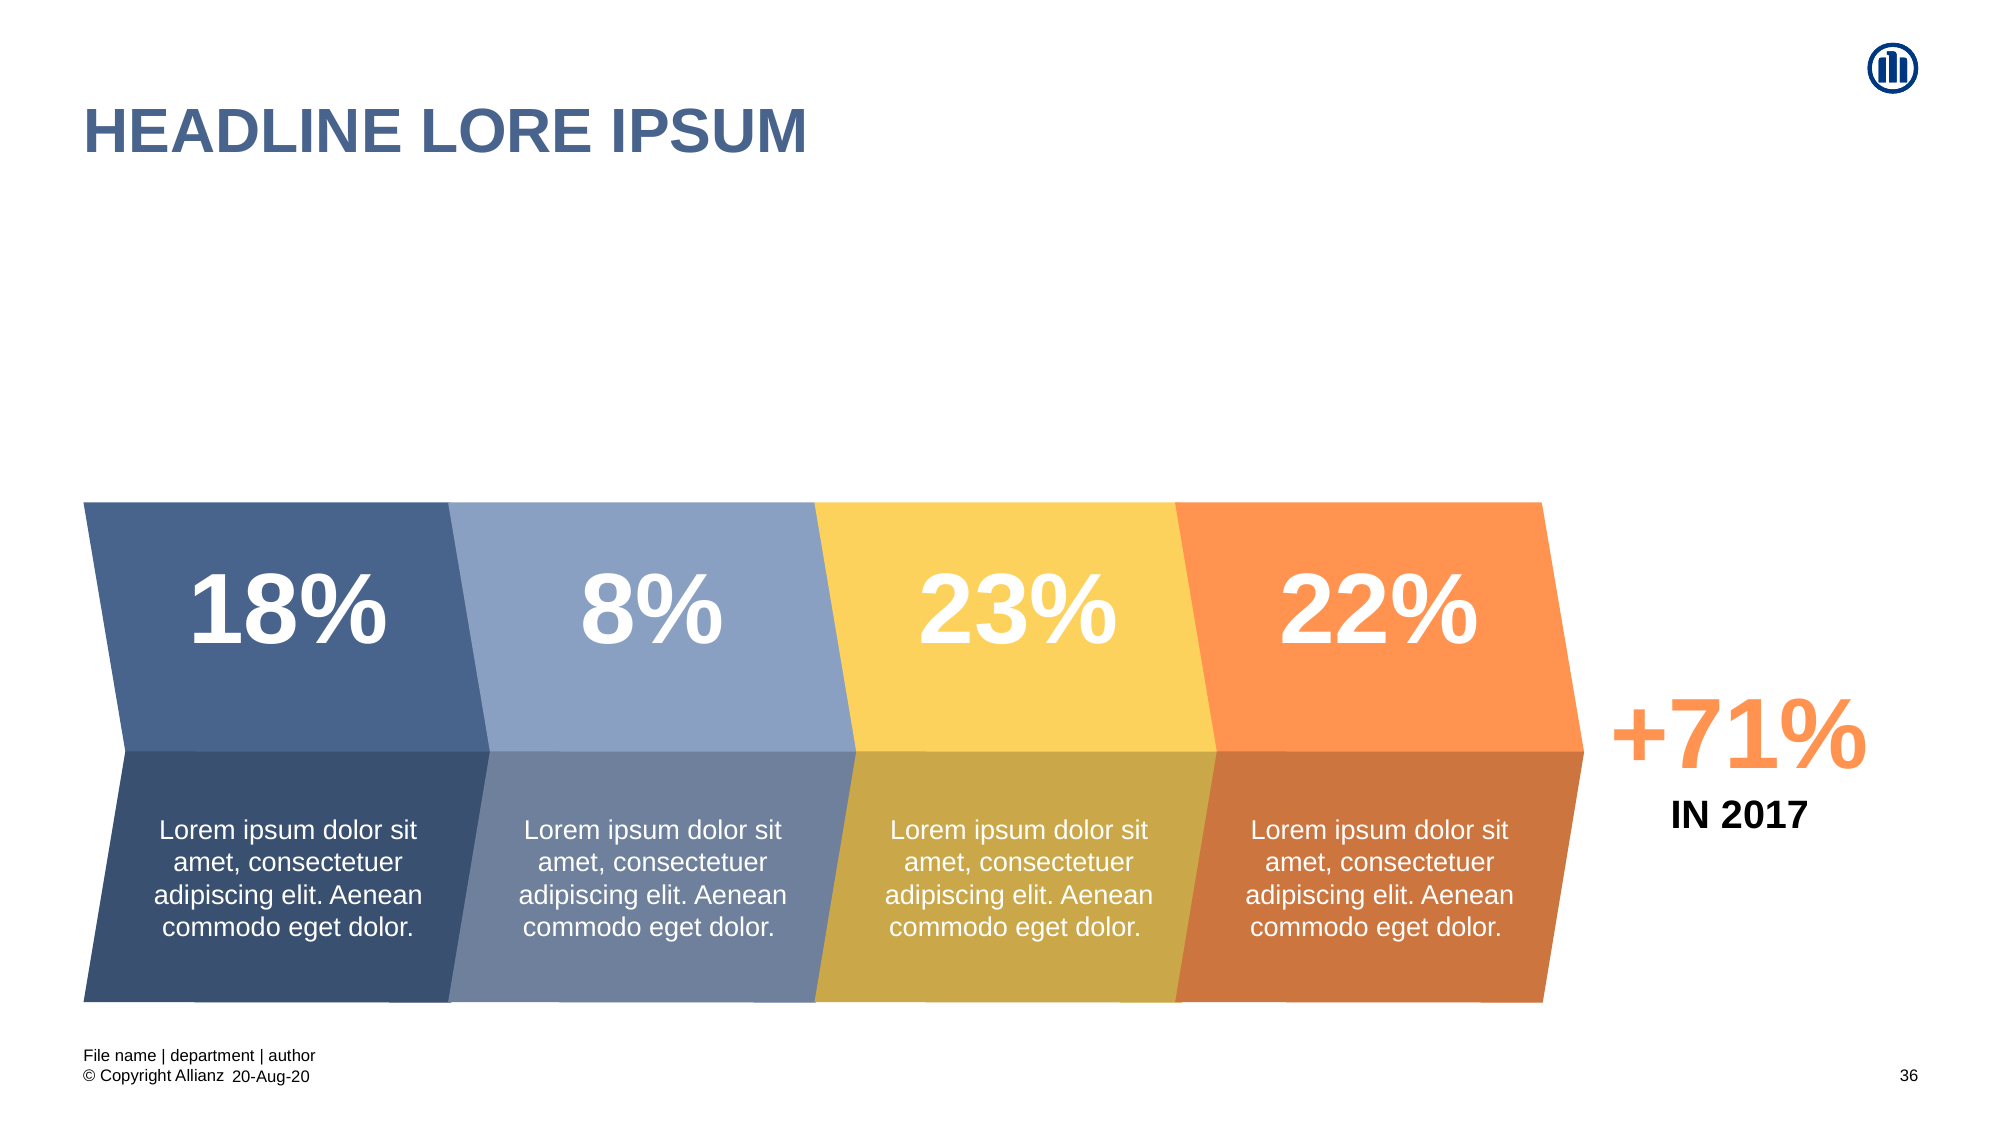

# HeaDline Lore Ipsum
18%
8%
23%
22%
+71%
In 2017
Lorem ipsum dolor sit amet, consectetuer adipiscing elit. Aenean commodo eget dolor.
Lorem ipsum dolor sit amet, consectetuer adipiscing elit. Aenean commodo eget dolor.
Lorem ipsum dolor sit amet, consectetuer adipiscing elit. Aenean commodo eget dolor.
Lorem ipsum dolor sit amet, consectetuer adipiscing elit. Aenean commodo eget dolor.
File name | department | author
36
20-Aug-20